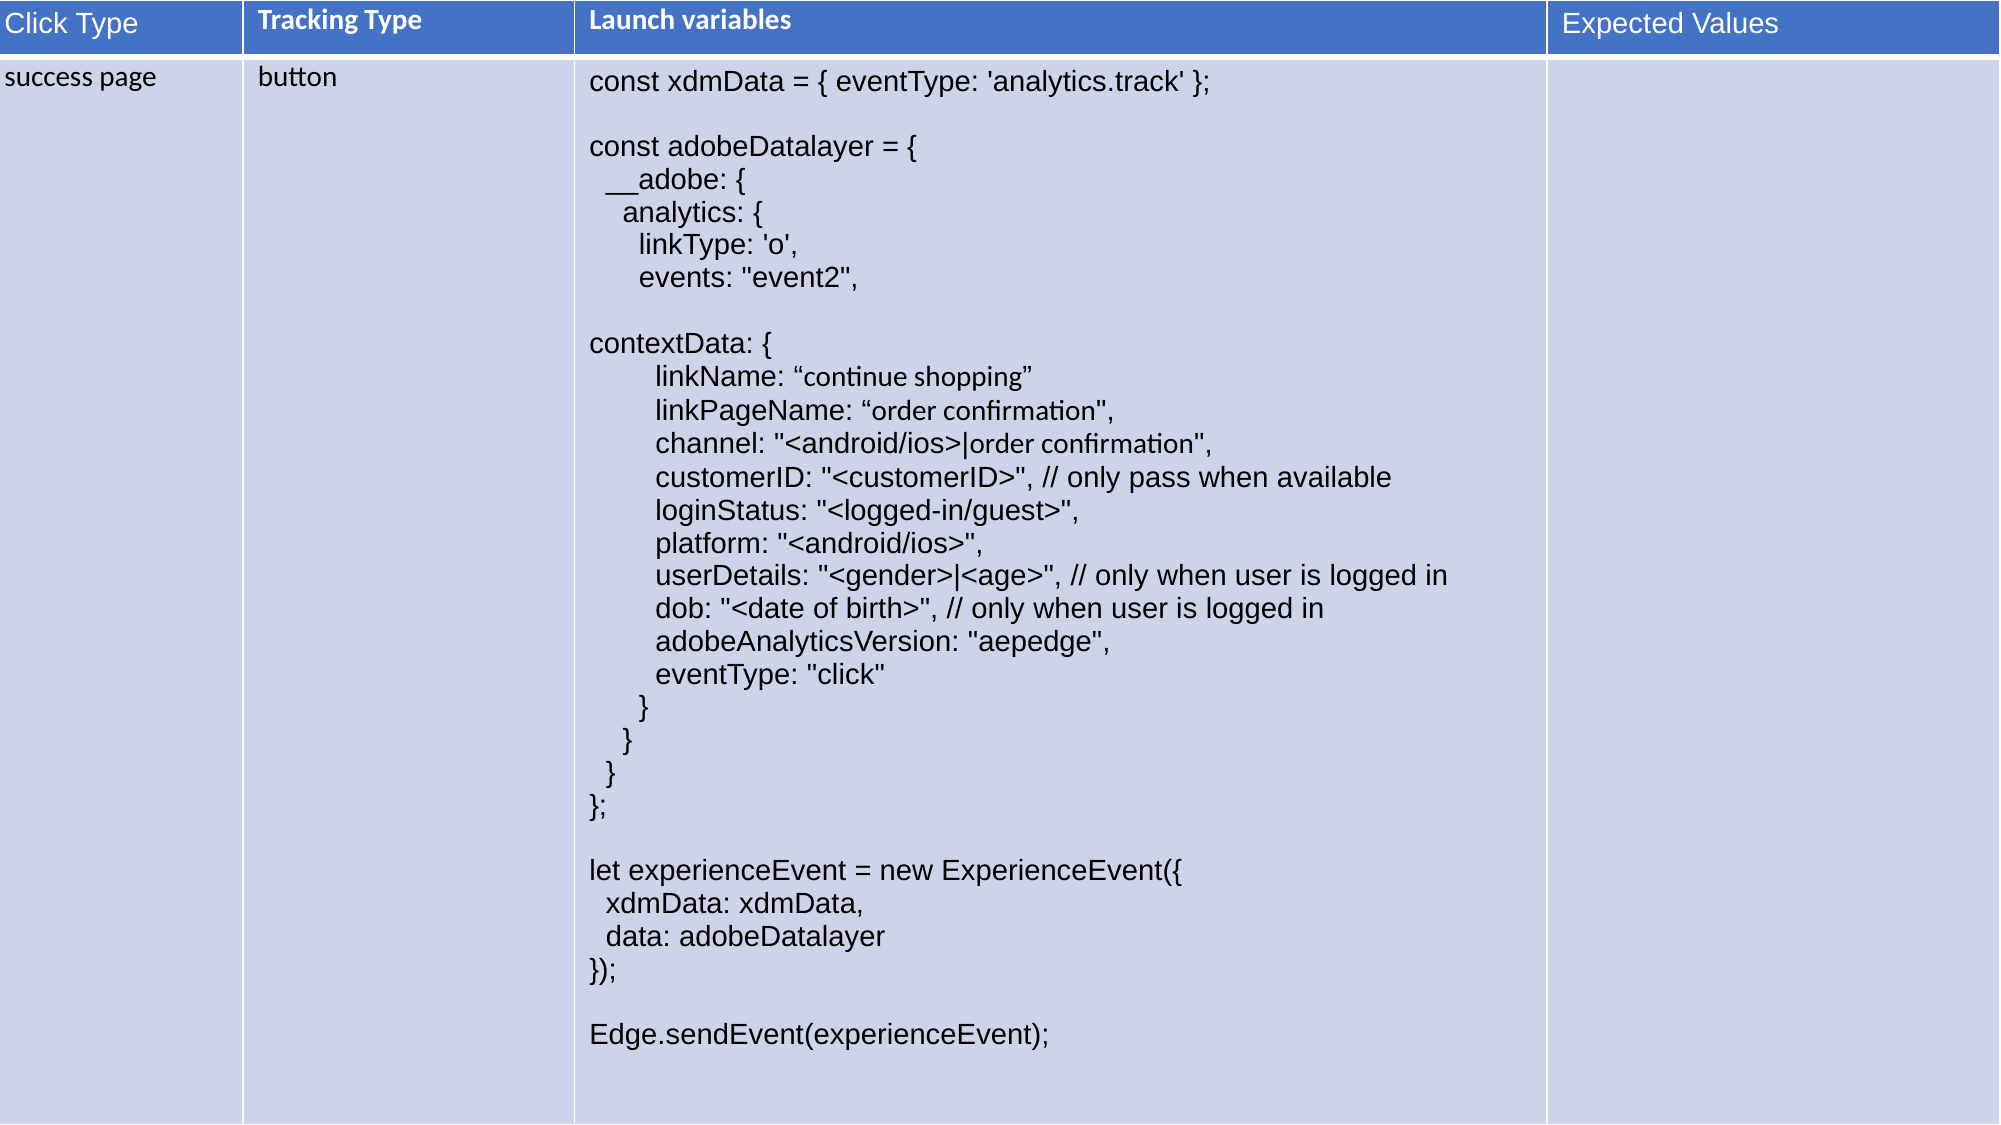

| Click Type | Tracking Type | Launch variables | Expected Values |
| --- | --- | --- | --- |
| success page | button | const xdmData = { eventType: 'analytics.track' }; const adobeDatalayer = { \_\_adobe: { analytics: { linkType: 'o', events: "event2", contextData: { linkName: “continue shopping” linkPageName: “order confirmation", channel: "<android/ios>|order confirmation", customerID: "<customerID>", // only pass when available loginStatus: "<logged-in/guest>", platform: "<android/ios>", userDetails: "<gender>|<age>", // only when user is logged in dob: "<date of birth>", // only when user is logged in adobeAnalyticsVersion: "aepedge", eventType: "click" } } } }; let experienceEvent = new ExperienceEvent({ xdmData: xdmData, data: adobeDatalayer }); Edge.sendEvent(experienceEvent); |  |